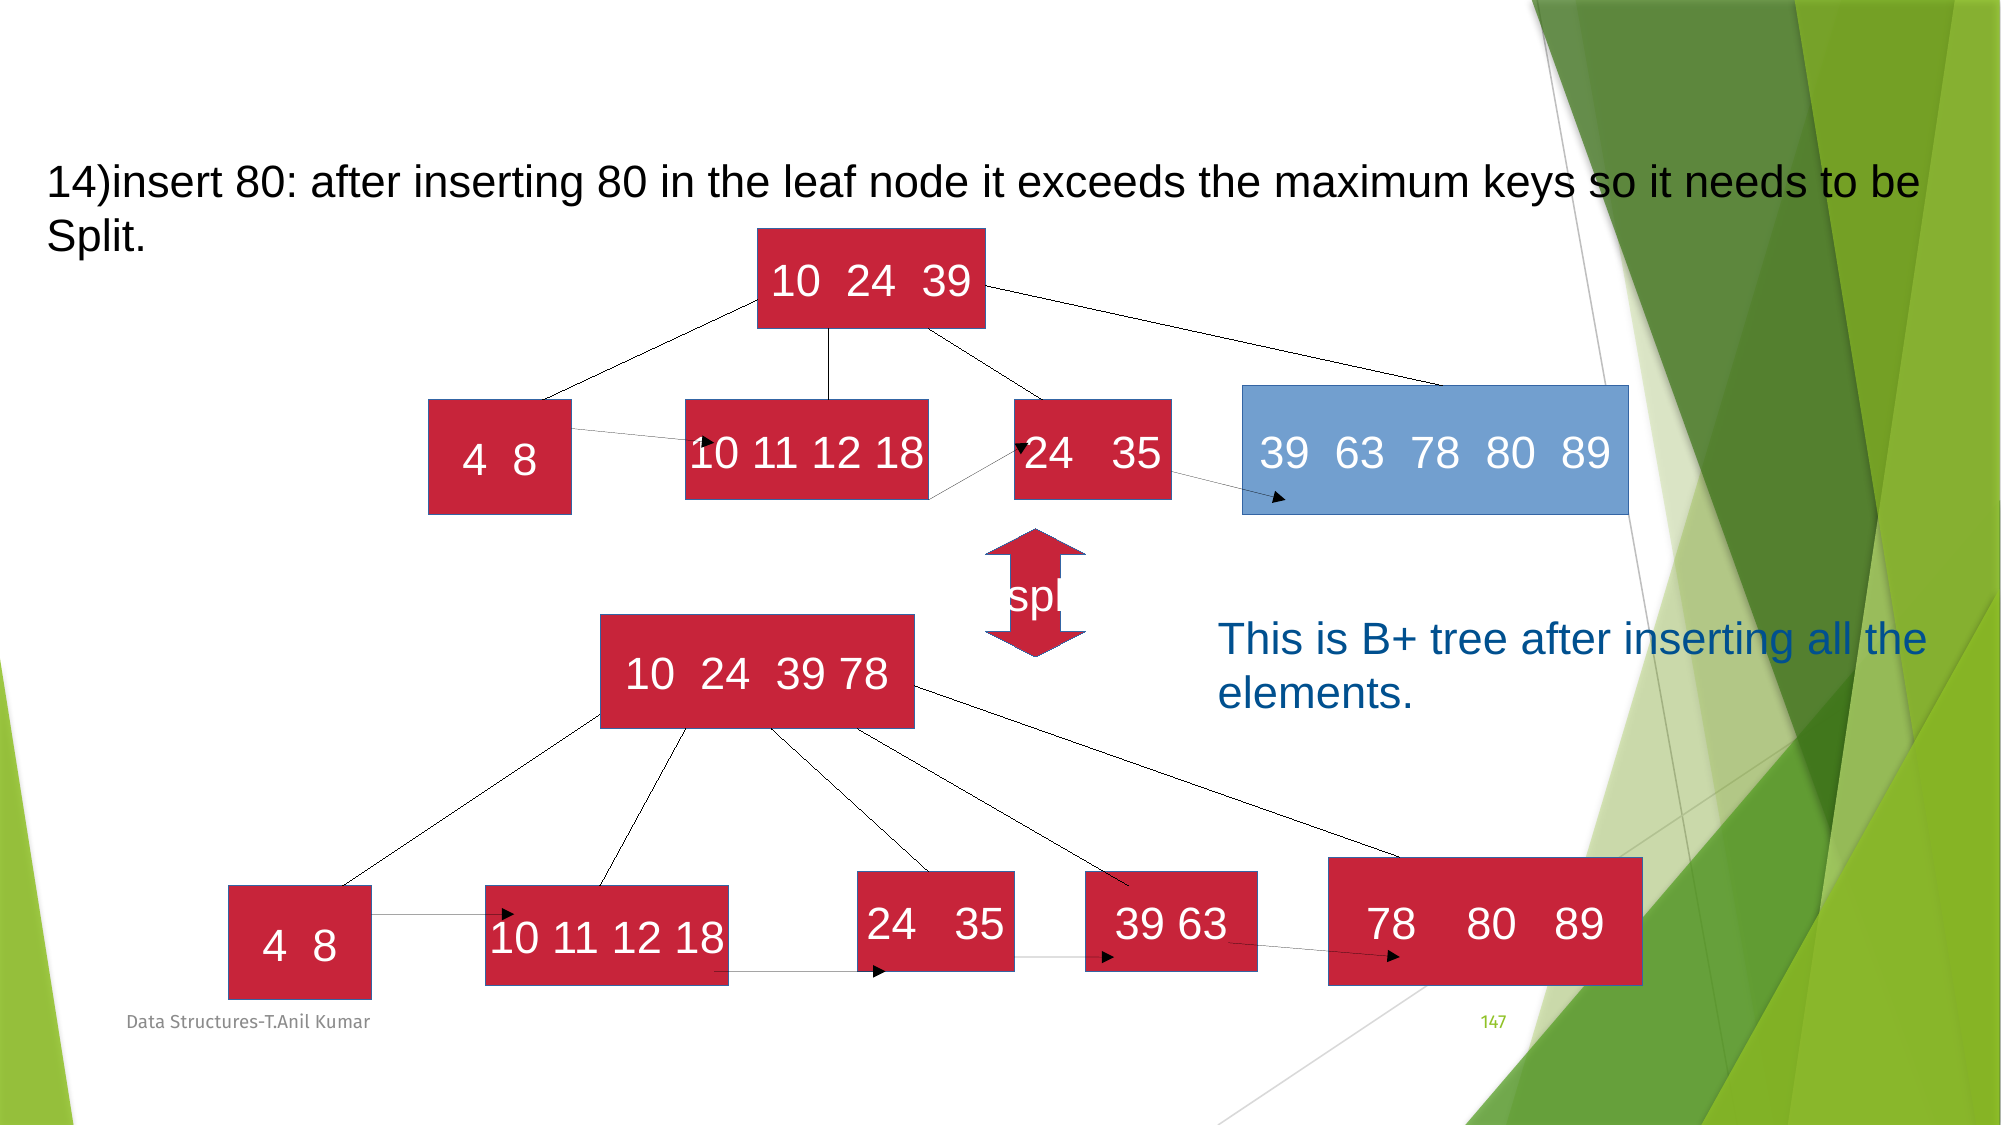

14)insert 80: after inserting 80 in the leaf node it exceeds the maximum keys so it needs to be
Split.
10  24  39

39  63  78  80  89
10 11 12 18
24   35
4  8

spl
This is B+ tree after inserting all the elements.
10  24  39 78

78    80   89
24   35
39 63
4  8
10 11 12 18

Data Structures-T.Anil Kumar
147